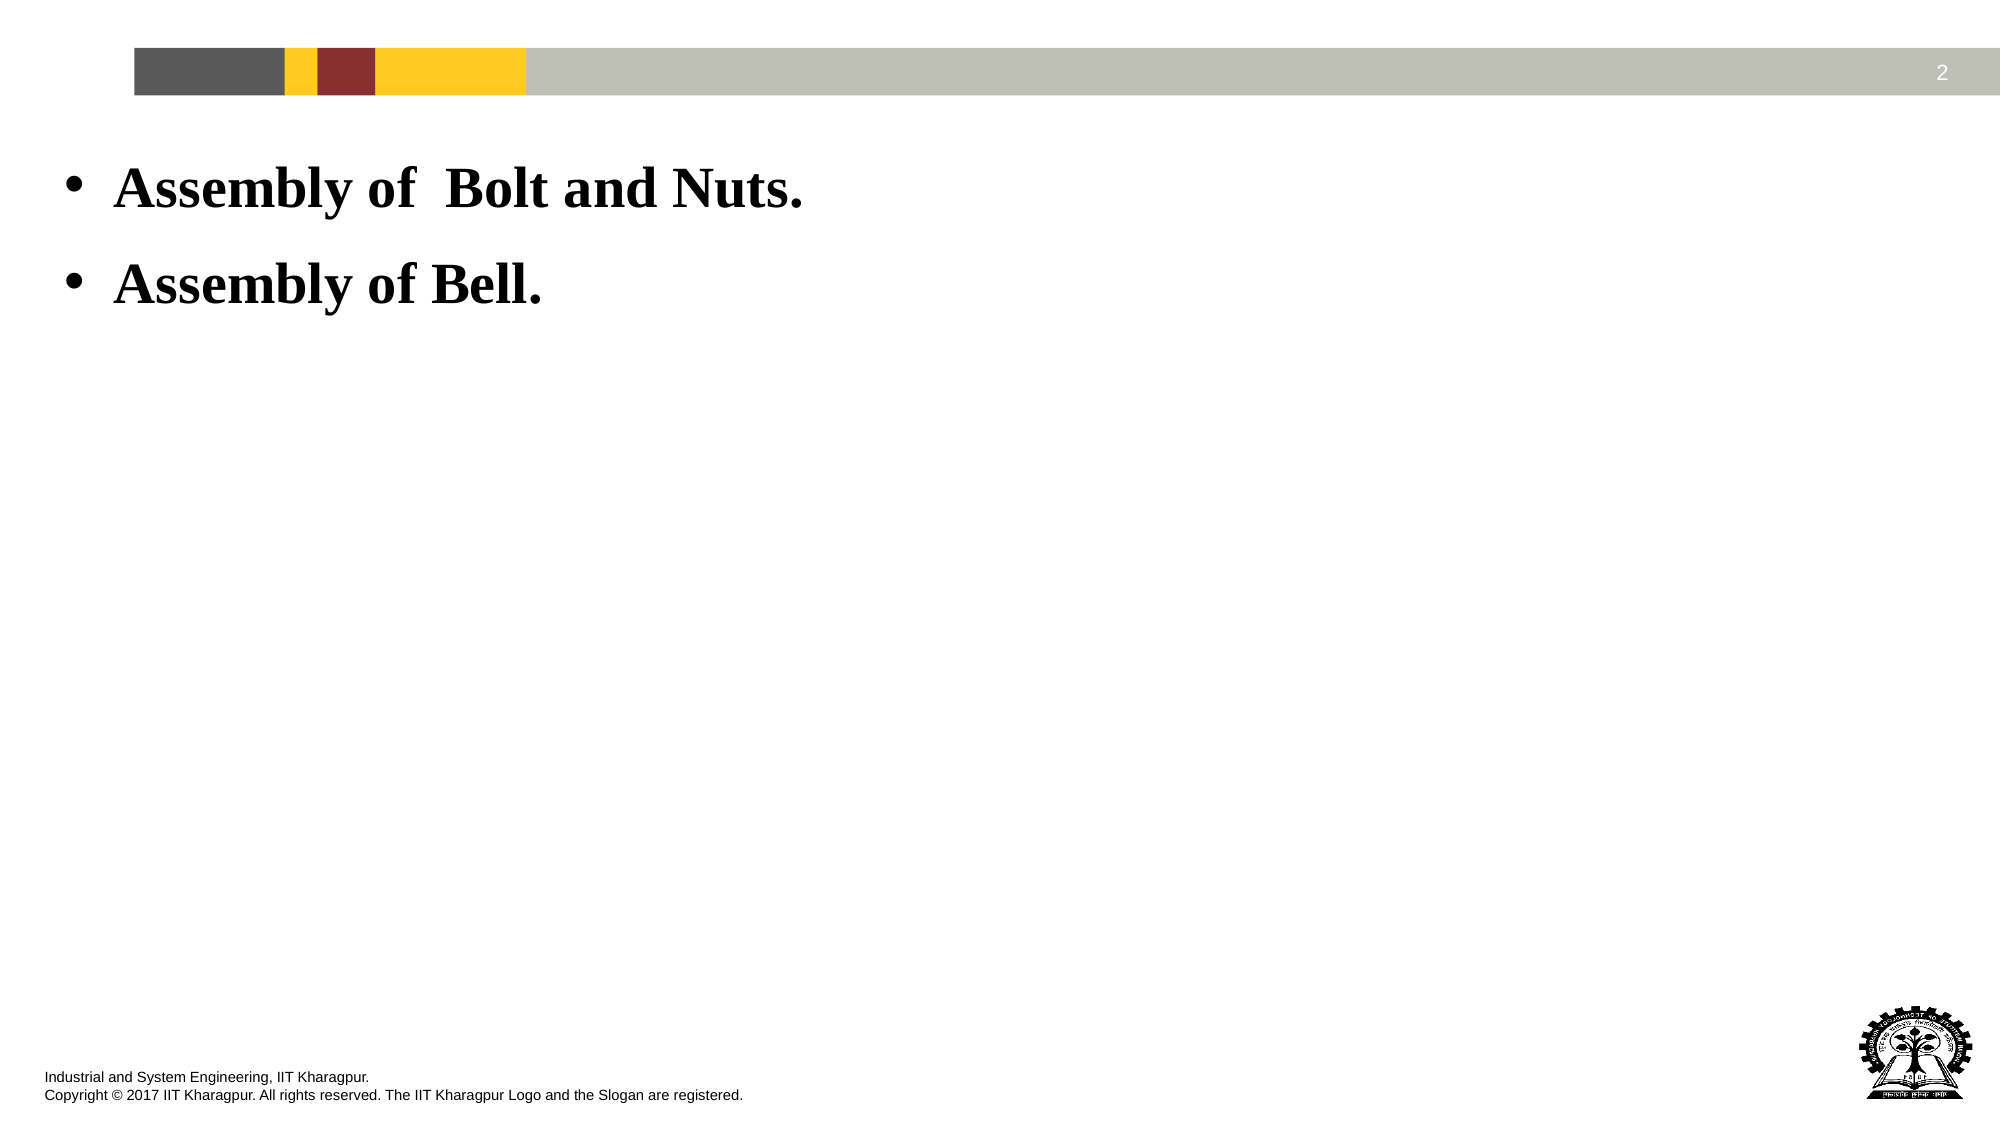

Assembly of  Bolt and Nuts.
Assembly of Bell.